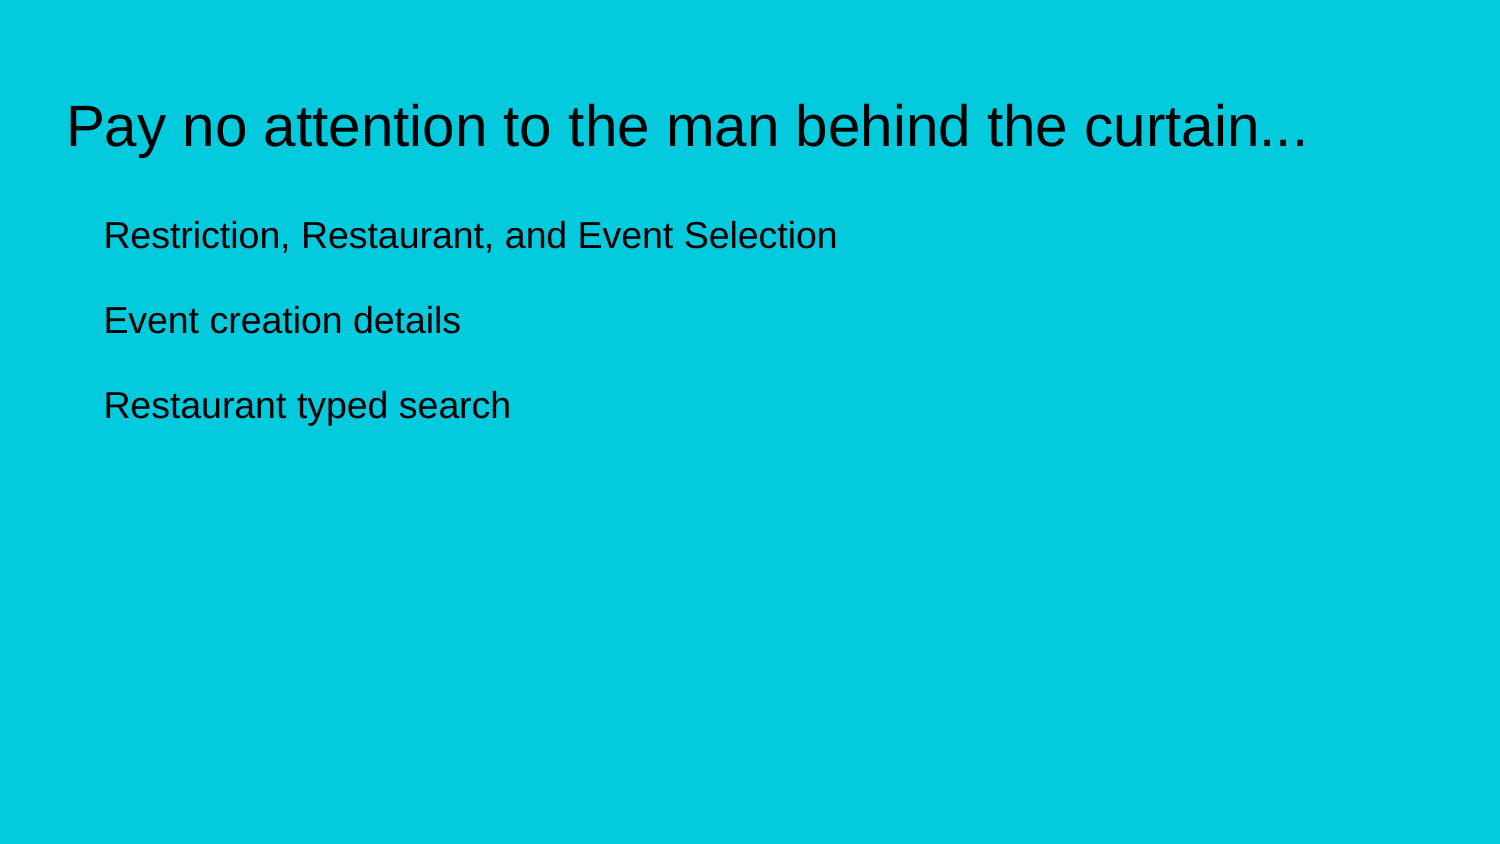

# Pay no attention to the man behind the curtain...
Restriction, Restaurant, and Event Selection
Event creation details
Restaurant typed search